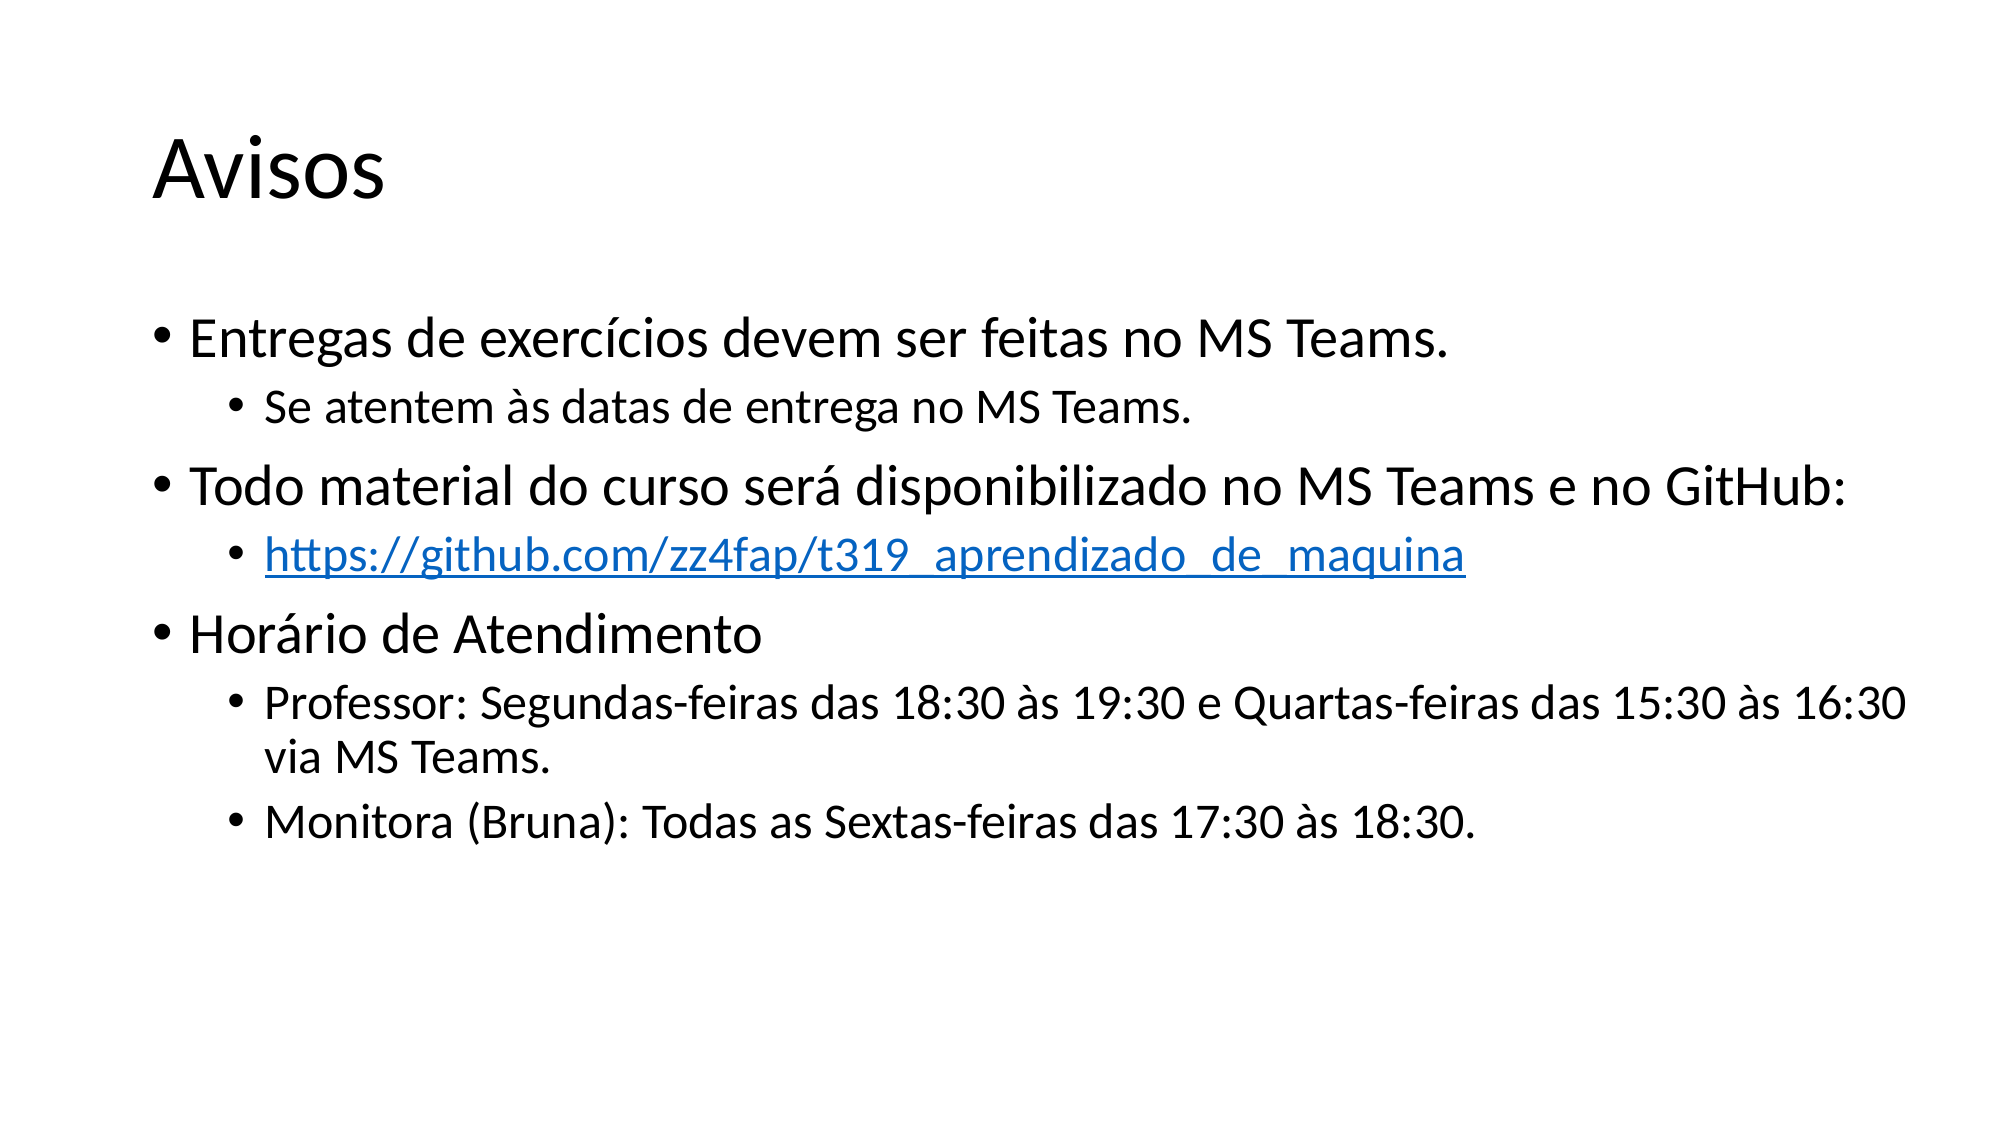

# Avisos
Entregas de exercícios devem ser feitas no MS Teams.
Se atentem às datas de entrega no MS Teams.
Todo material do curso será disponibilizado no MS Teams e no GitHub:
https://github.com/zz4fap/t319_aprendizado_de_maquina
Horário de Atendimento
Professor: Segundas-feiras das 18:30 às 19:30 e Quartas-feiras das 15:30 às 16:30 via MS Teams.
Monitora (Bruna): Todas as Sextas-feiras das 17:30 às 18:30.